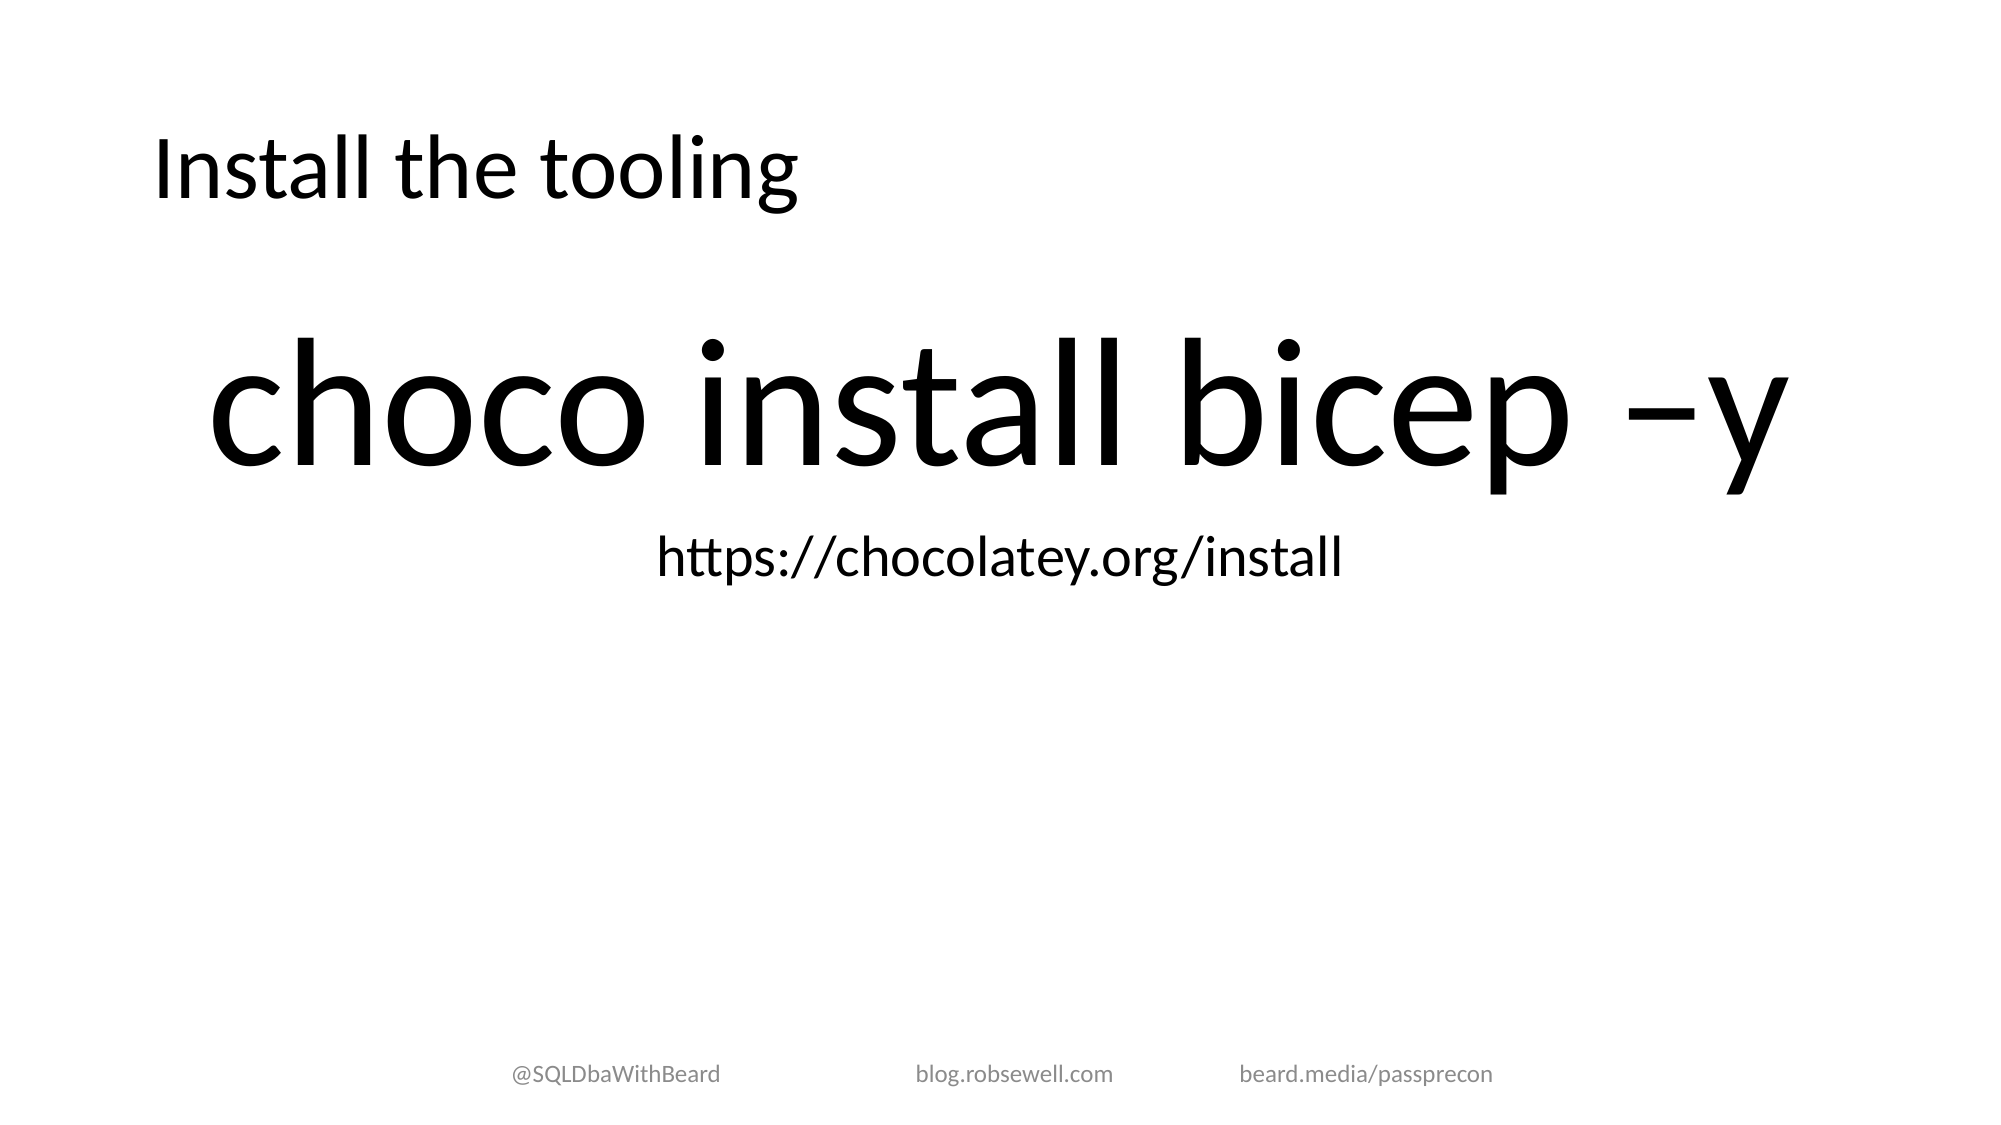

# Install the tooling
choco install bicep –y
https://chocolatey.org/install
@SQLDbaWithBeard                                  blog.robsewell.com                      beard.media/passprecon